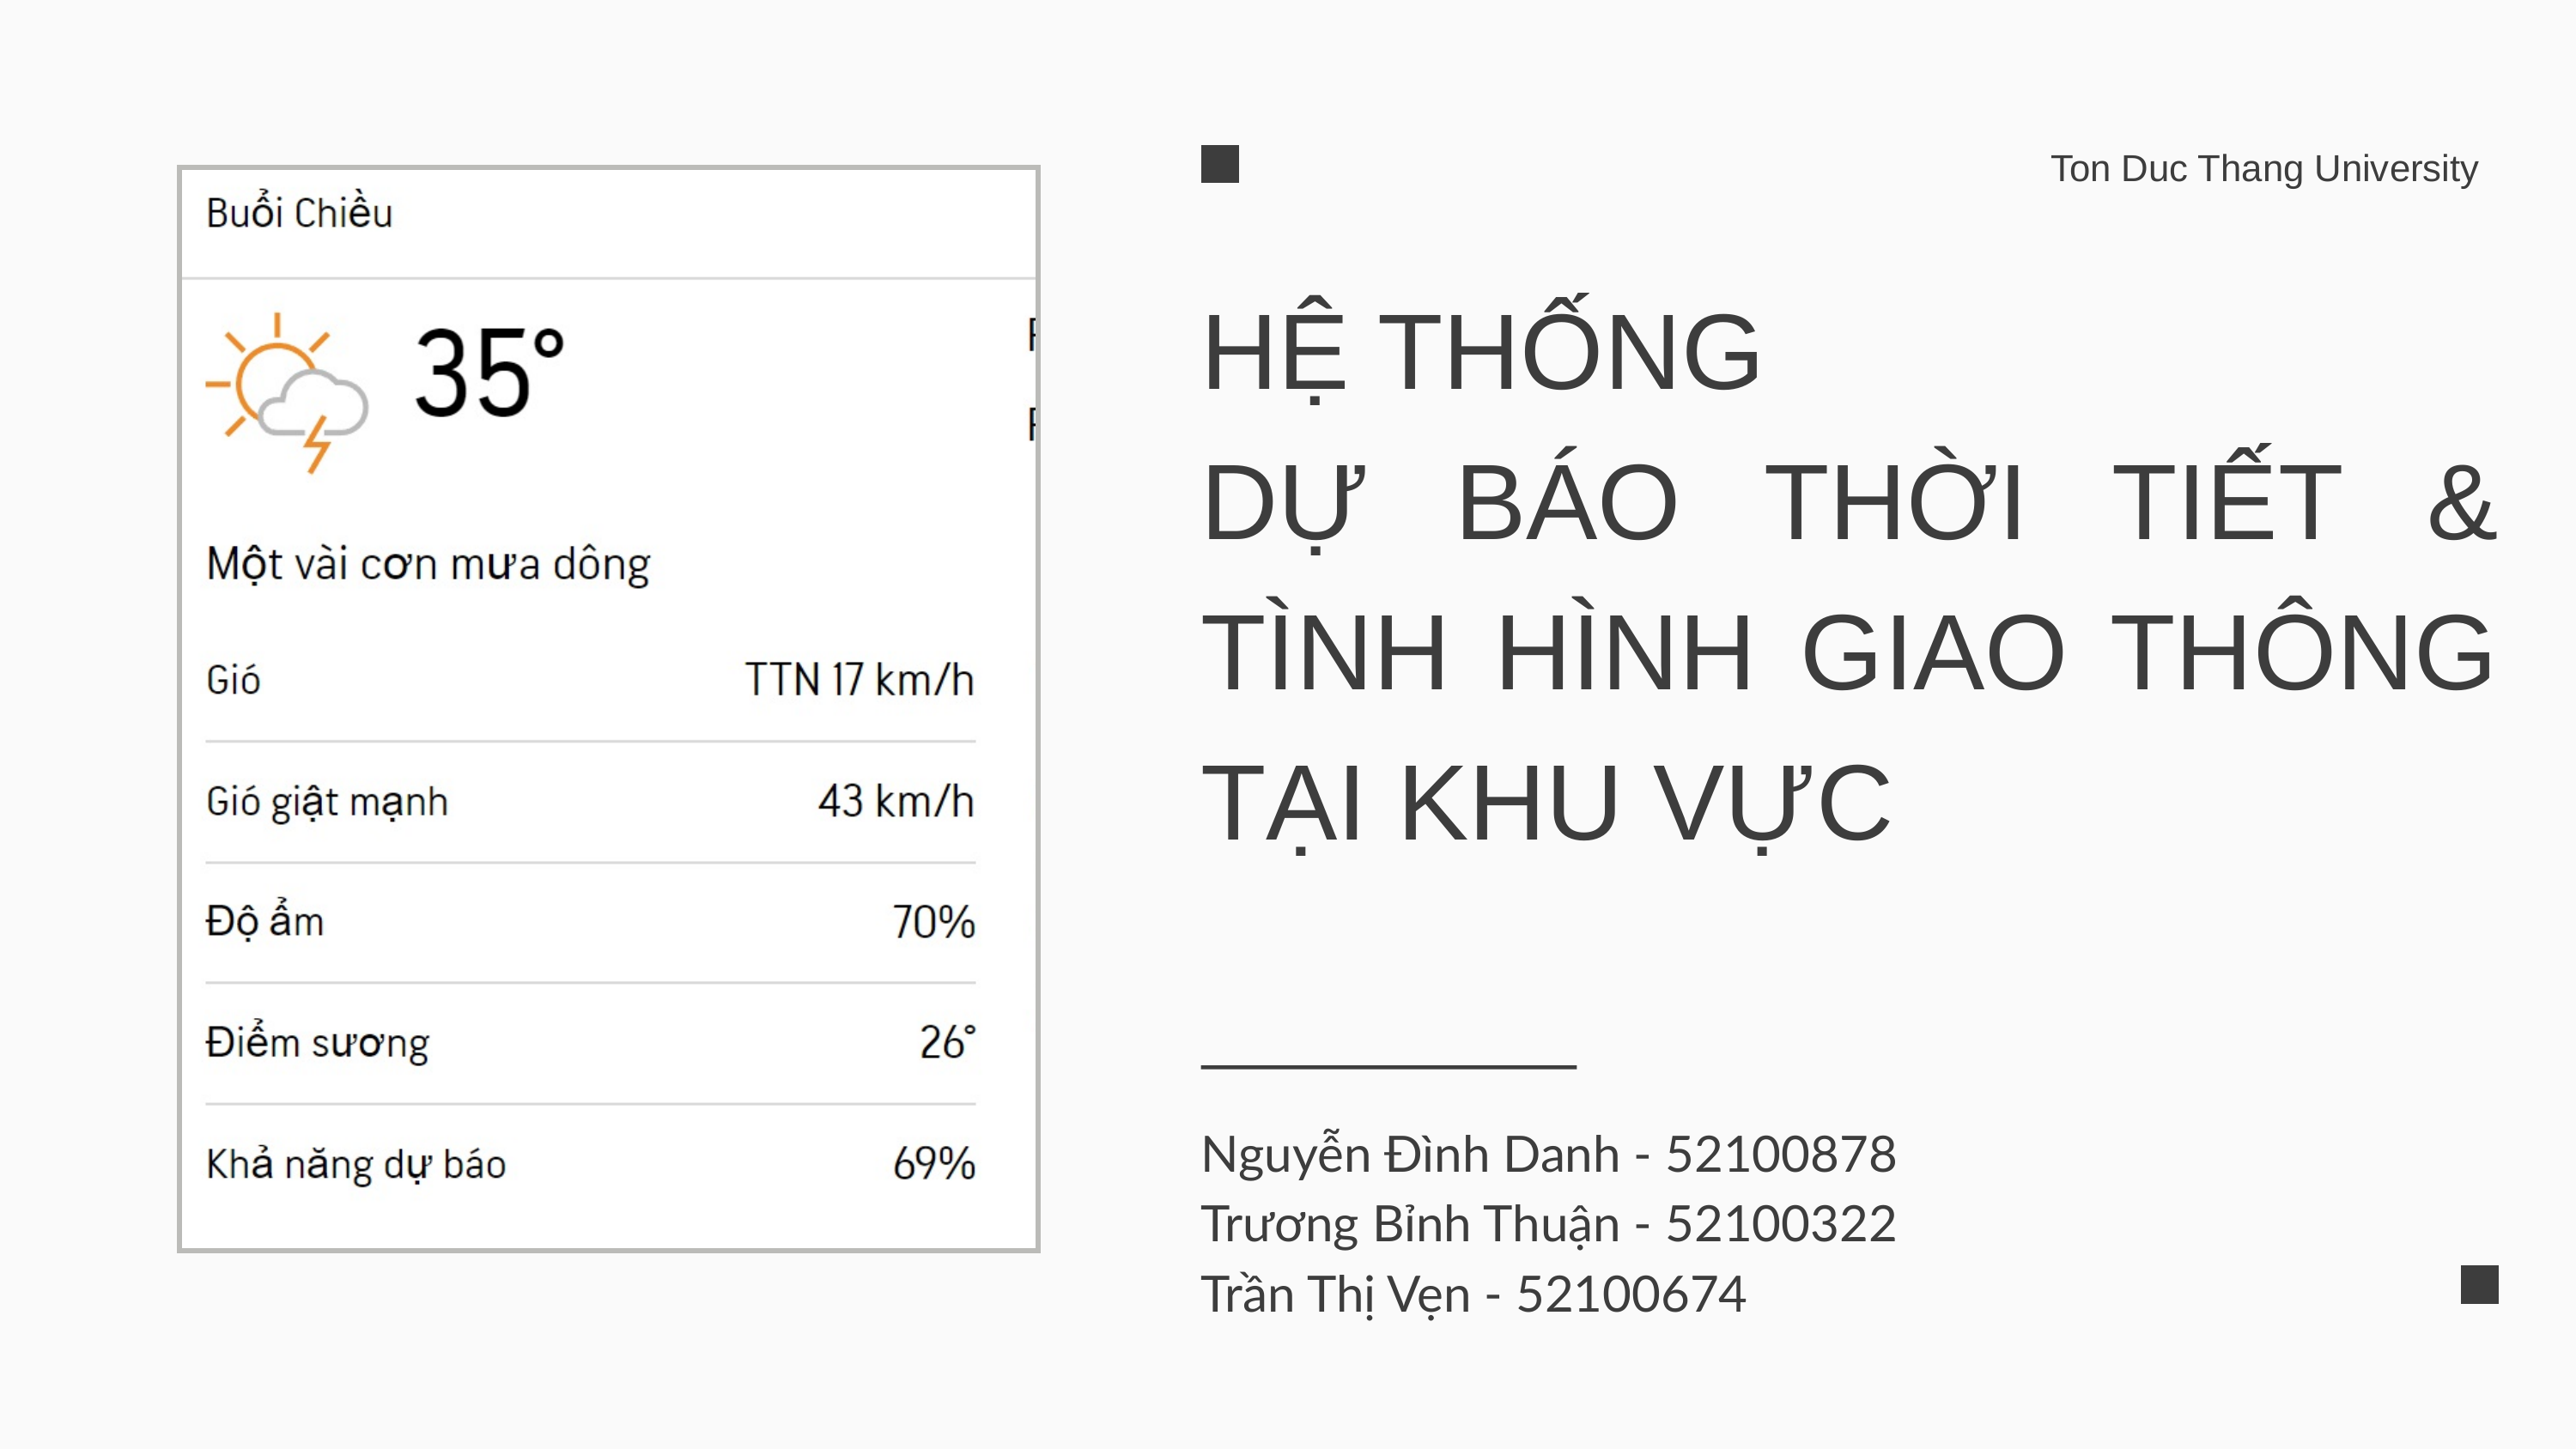

Ton Duc Thang University

HỆ THỐNG
DỰ BÁO THỜI TIẾT & TÌNH HÌNH GIAO THÔNG TẠI KHU VỰC

Nguyễn Đình Danh - 52100878
Trương Bỉnh Thuận - 52100322
Trần Thị Vẹn - 52100674